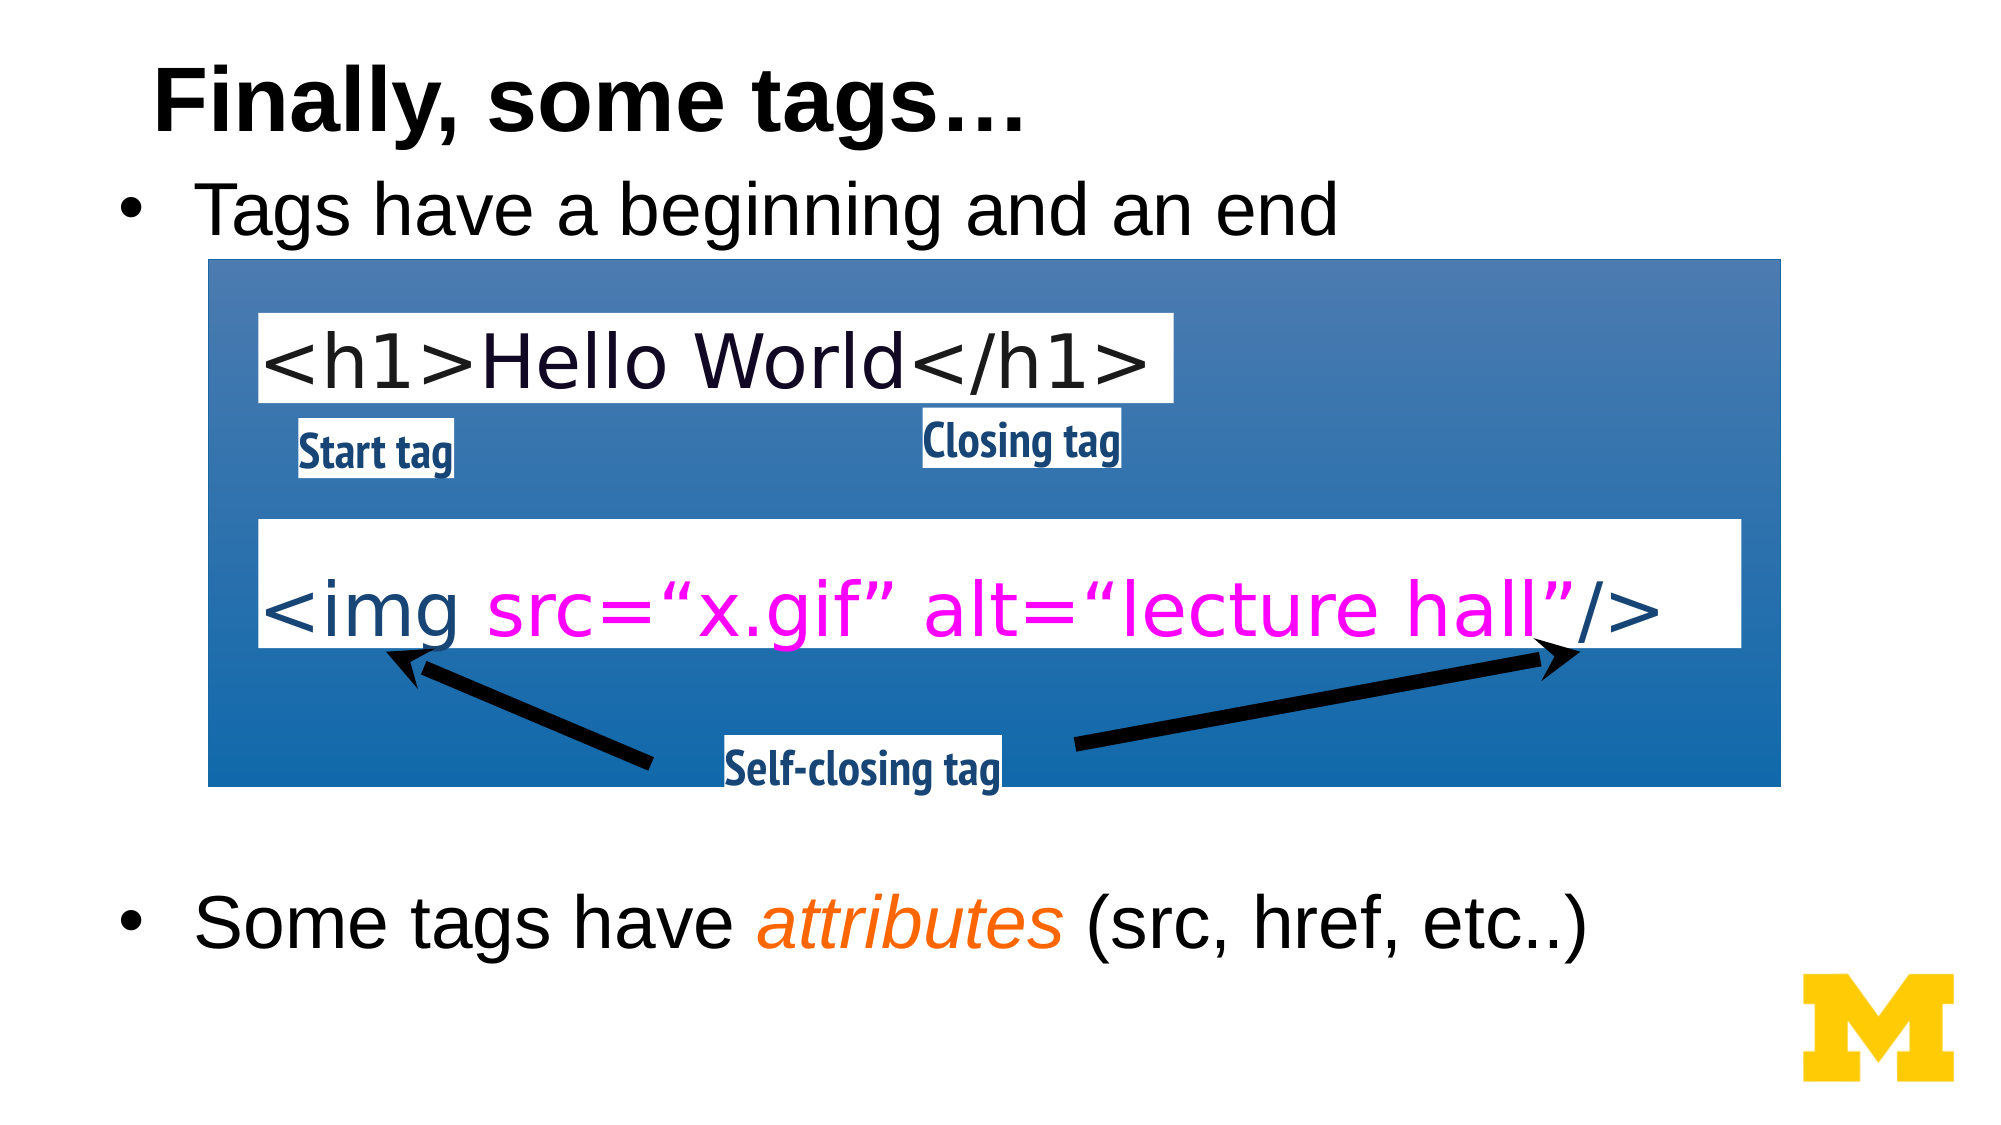

# Finally, some tags…
Tags have a beginning and an end

Some tags have attributes (src, href, etc..)

<h1>Hello World</h1>
Closing tag
Start tag
<img src=“x.gif” alt=“lecture hall”/>

Self-closing tag